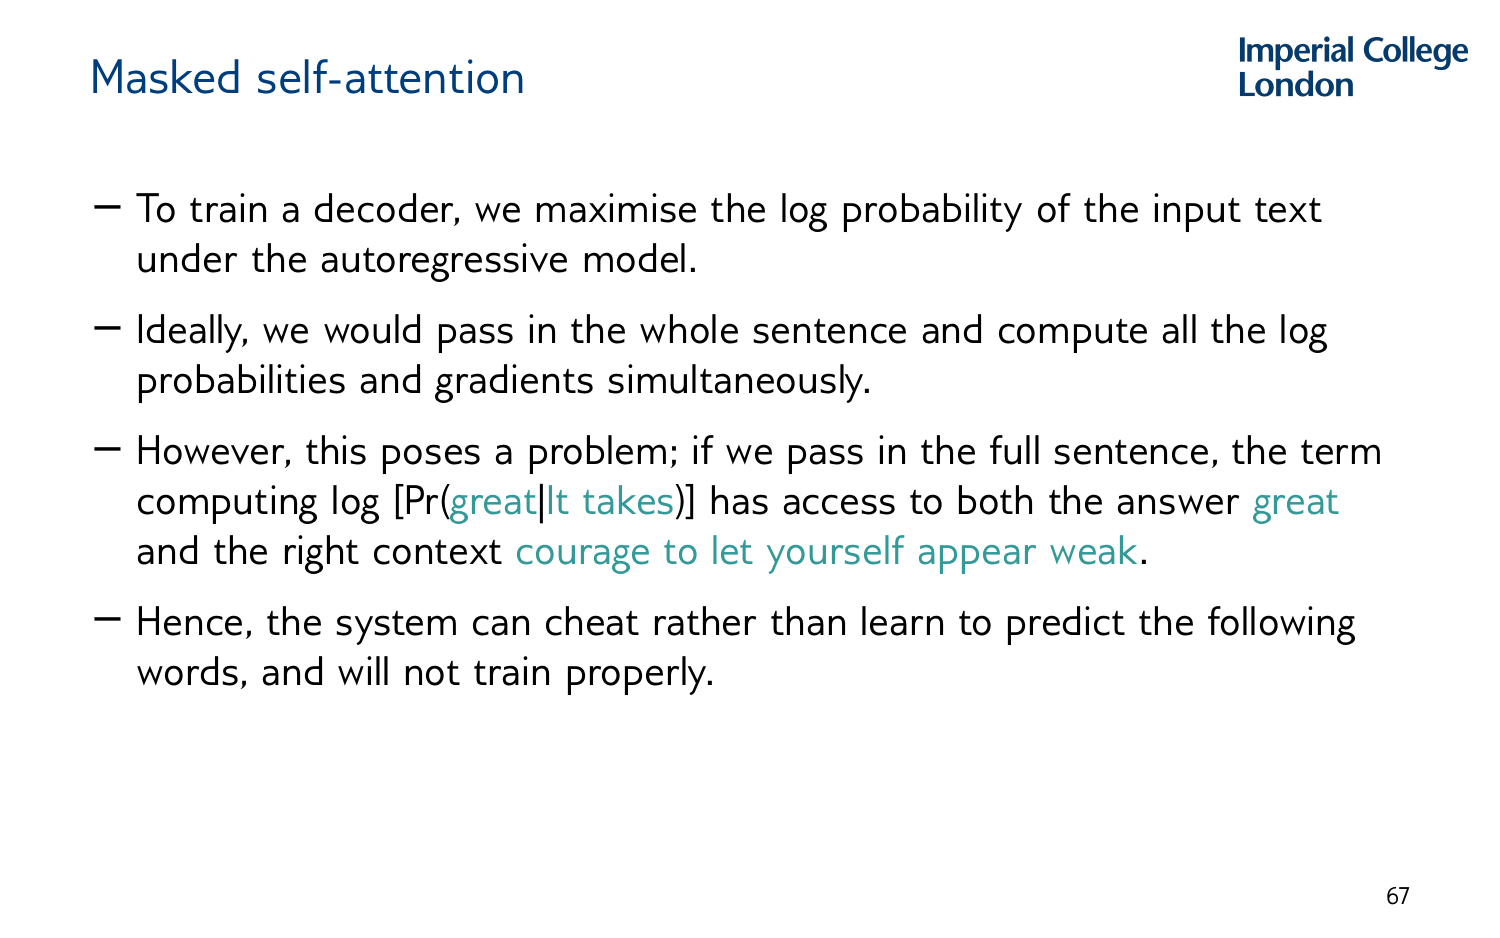

# Masked self-attention
To train a decoder, we maximise the log probability of the input text under the autoregressive model.
Ideally, we would pass in the whole sentence and compute all the log probabilities and gradients simultaneously.
However, this poses a problem; if we pass in the full sentence, the term computing log [Pr(great|It takes)] has access to both the answer great and the right context courage to let yourself appear weak.
Hence, the system can cheat rather than learn to predict the following words, and will not train properly.

67